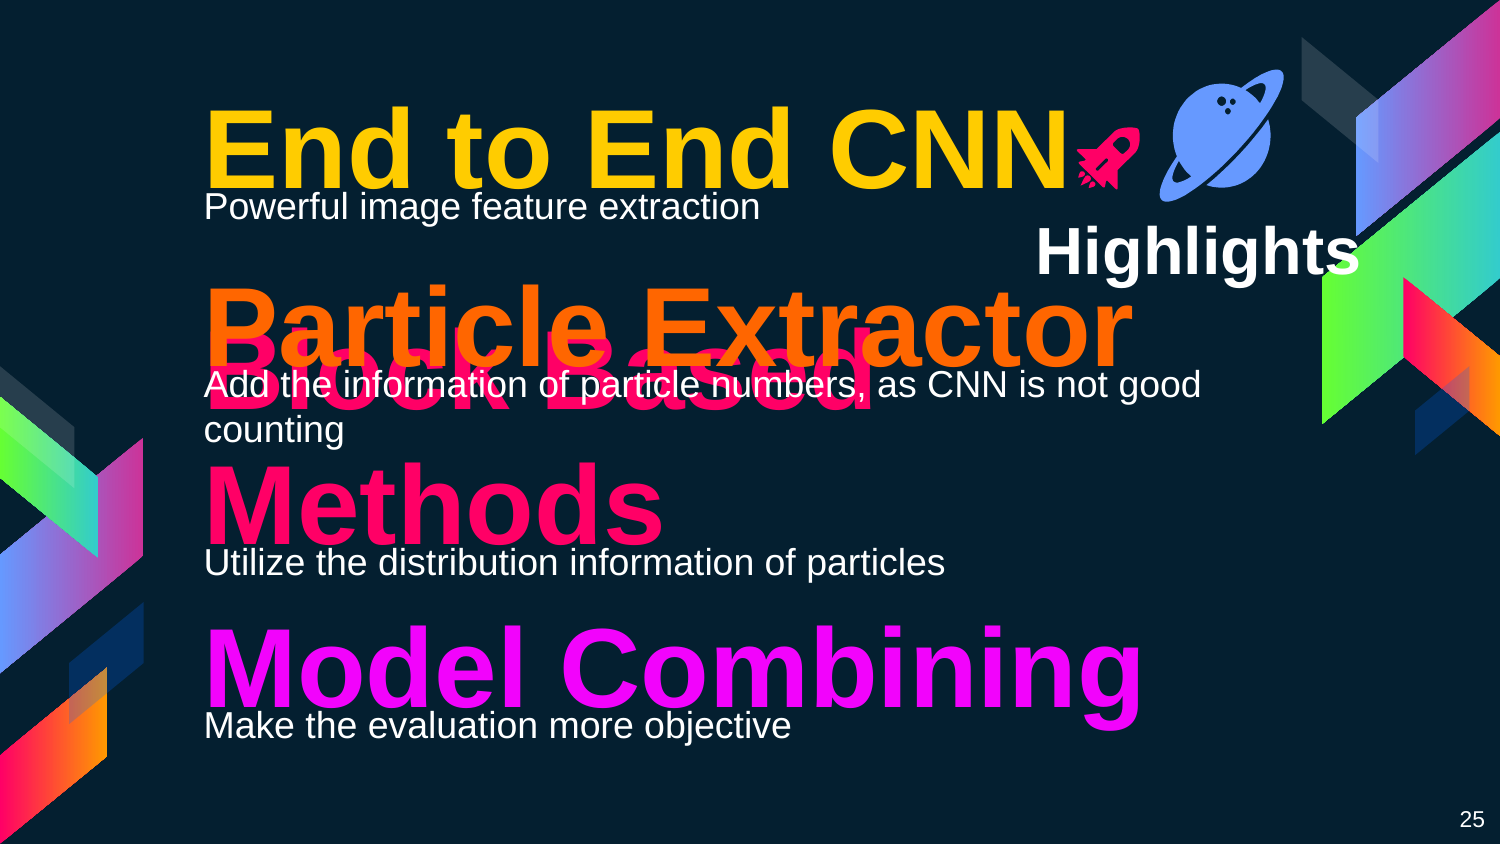

End to End CNN

Highlights
Powerful image feature extraction

Particle Extractor
Add the information of particle numbers, as CNN is not good counting

Block Based Methods
Utilize the distribution information of particles

Model Combining
Make the evaluation more objective
25